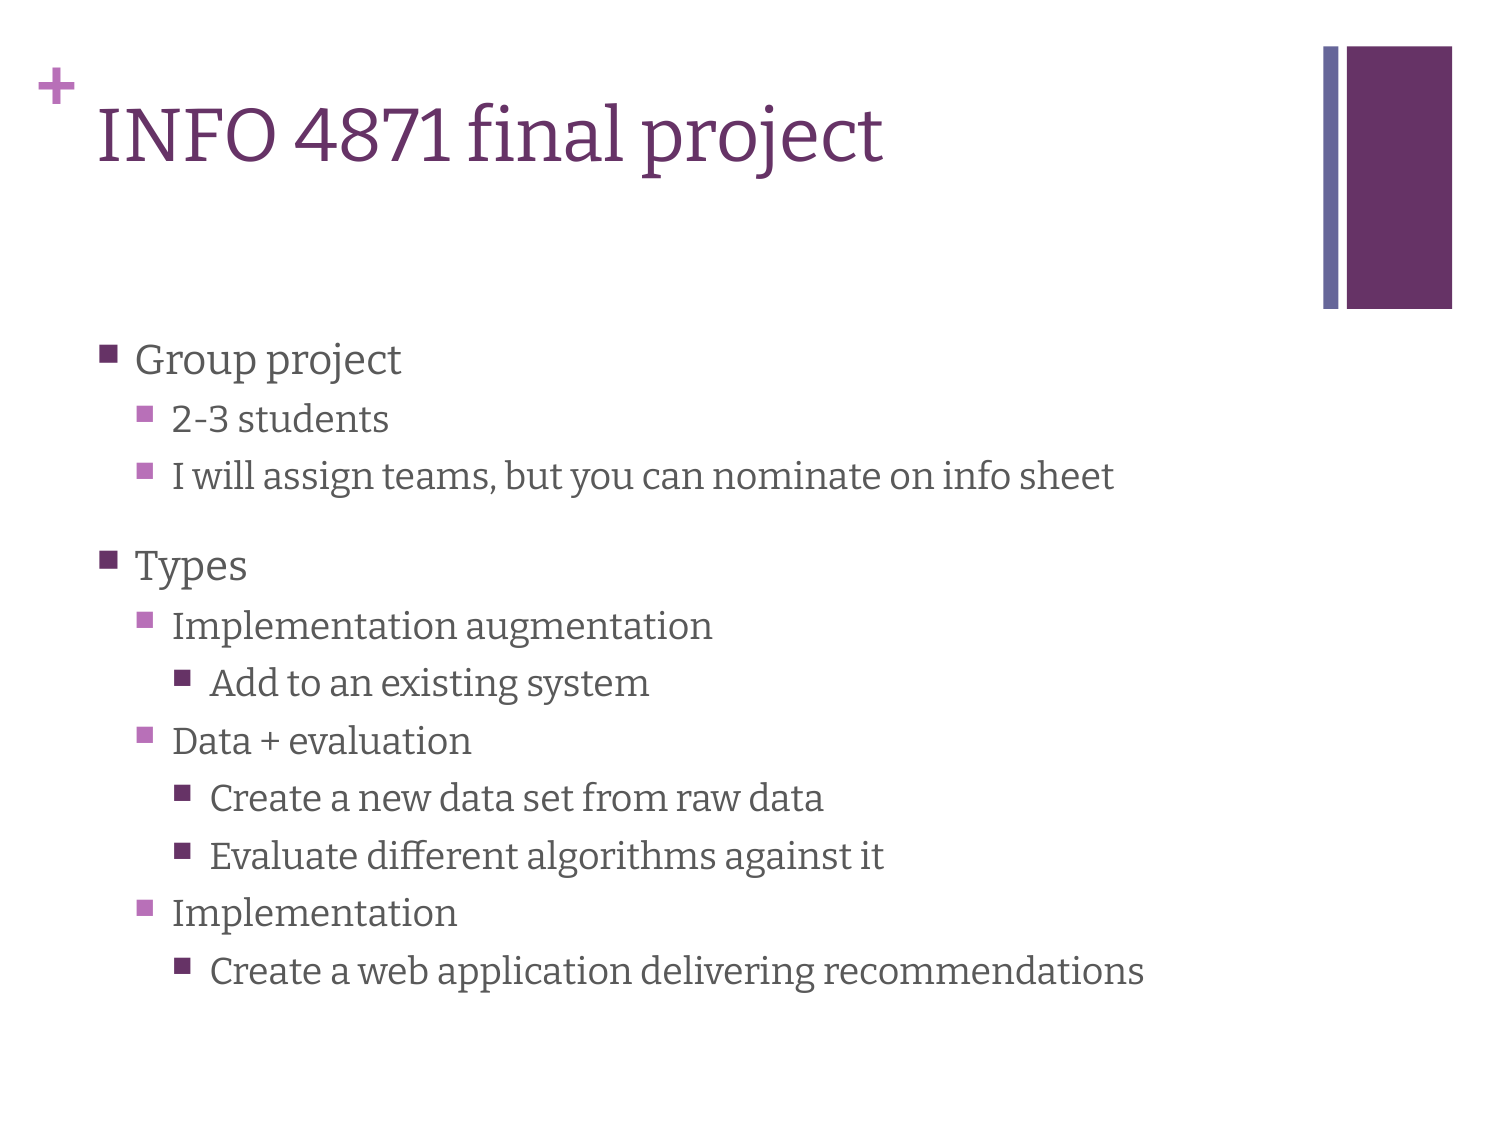

# INFO 4871 final project
Group project
2-3 students
I will assign teams, but you can nominate on info sheet
Types
Implementation augmentation
Add to an existing system
Data + evaluation
Create a new data set from raw data
Evaluate different algorithms against it
Implementation
Create a web application delivering recommendations